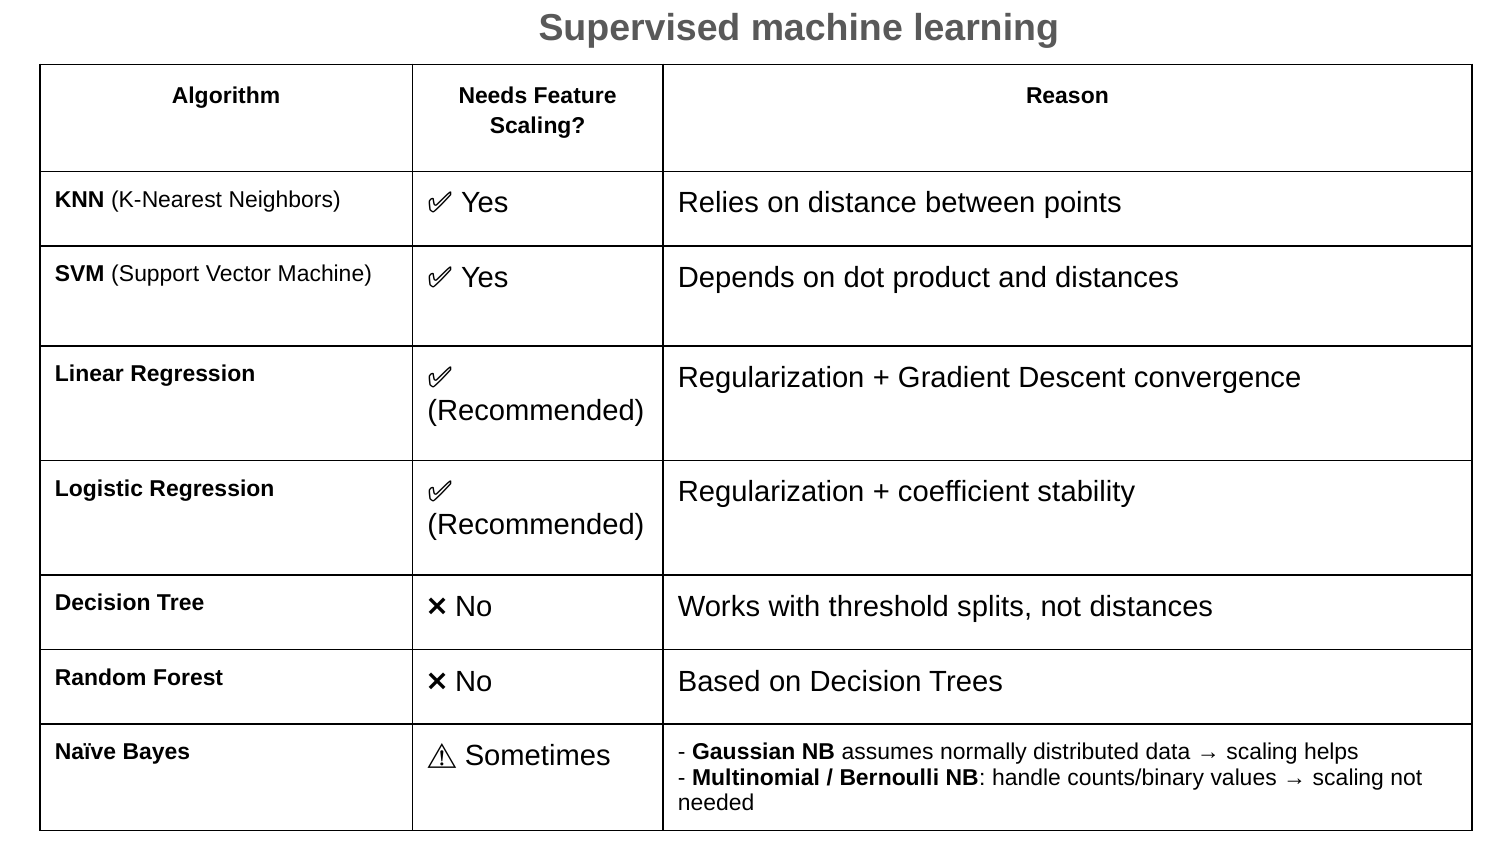

Supervised machine learning
| Algorithm | Needs Feature Scaling? | Reason |
| --- | --- | --- |
| KNN (K-Nearest Neighbors) | ✅ Yes | Relies on distance between points |
| SVM (Support Vector Machine) | ✅ Yes | Depends on dot product and distances |
| Linear Regression | ✅ (Recommended) | Regularization + Gradient Descent convergence |
| Logistic Regression | ✅ (Recommended) | Regularization + coefficient stability |
| Decision Tree | ❌ No | Works with threshold splits, not distances |
| Random Forest | ❌ No | Based on Decision Trees |
| Naïve Bayes | ⚠️ Sometimes | - Gaussian NB assumes normally distributed data → scaling helps - Multinomial / Bernoulli NB: handle counts/binary values → scaling not needed |